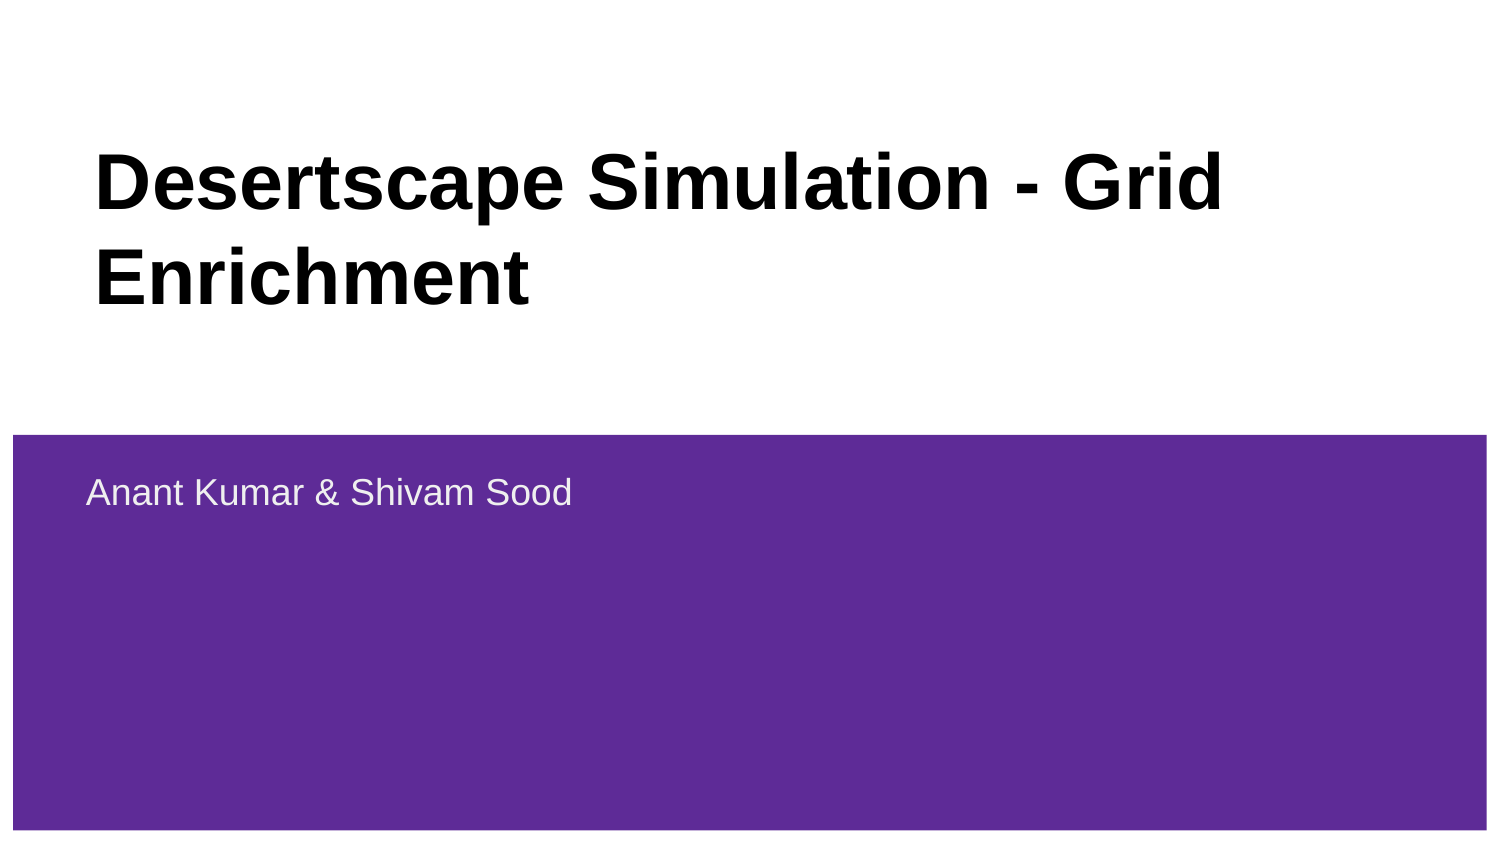

# Desertscape Simulation - Grid Enrichment
Anant Kumar & Shivam Sood